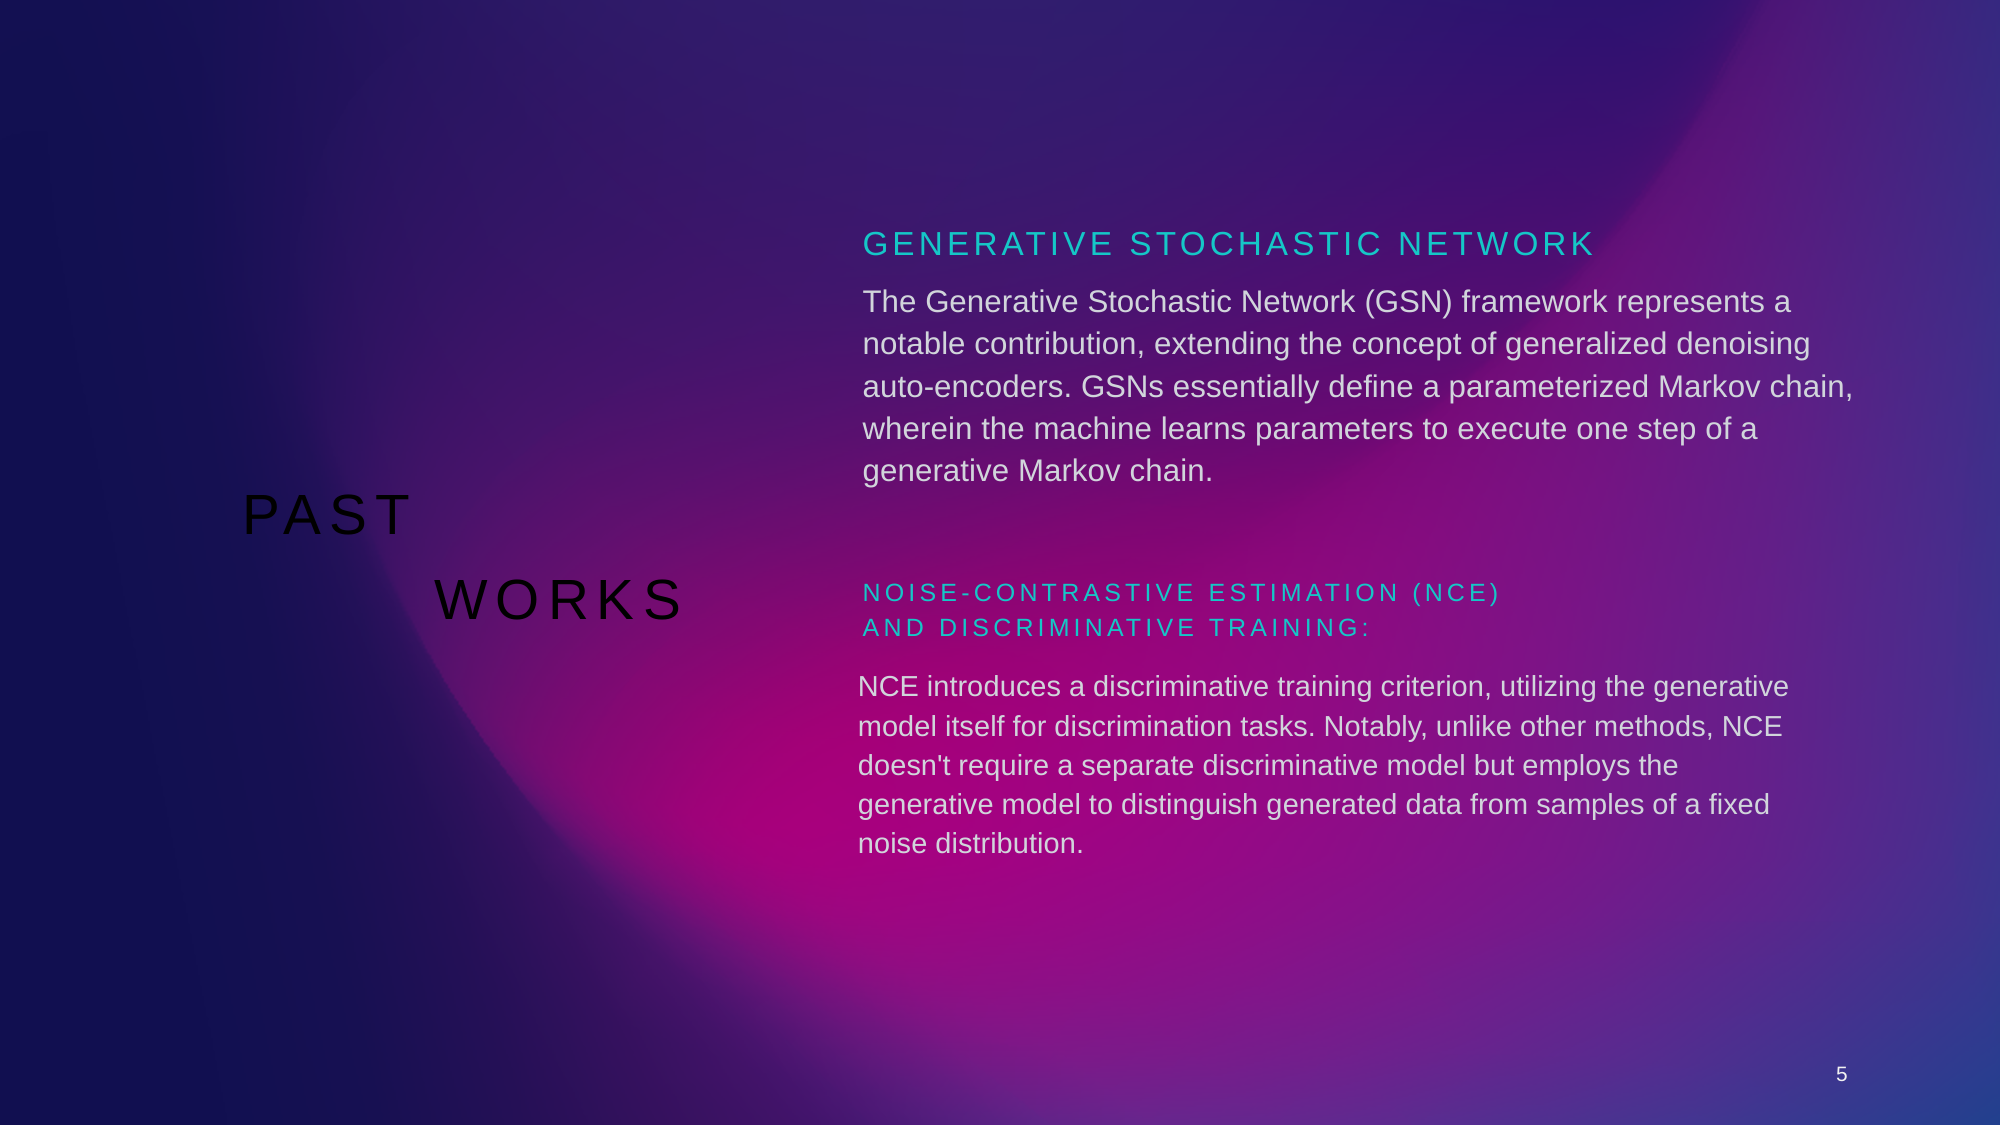

Generative stochastic network
The Generative Stochastic Network (GSN) framework represents a notable contribution, extending the concept of generalized denoising auto-encoders. GSNs essentially define a parameterized Markov chain, wherein the machine learns parameters to execute one step of a generative Markov chain.
# PAST         works
Noise-Contrastive Estimation (NCE) and Discriminative Training:
NCE introduces a discriminative training criterion, utilizing the generative model itself for discrimination tasks. Notably, unlike other methods, NCE doesn't require a separate discriminative model but employs the generative model to distinguish generated data from samples of a fixed noise distribution.

5